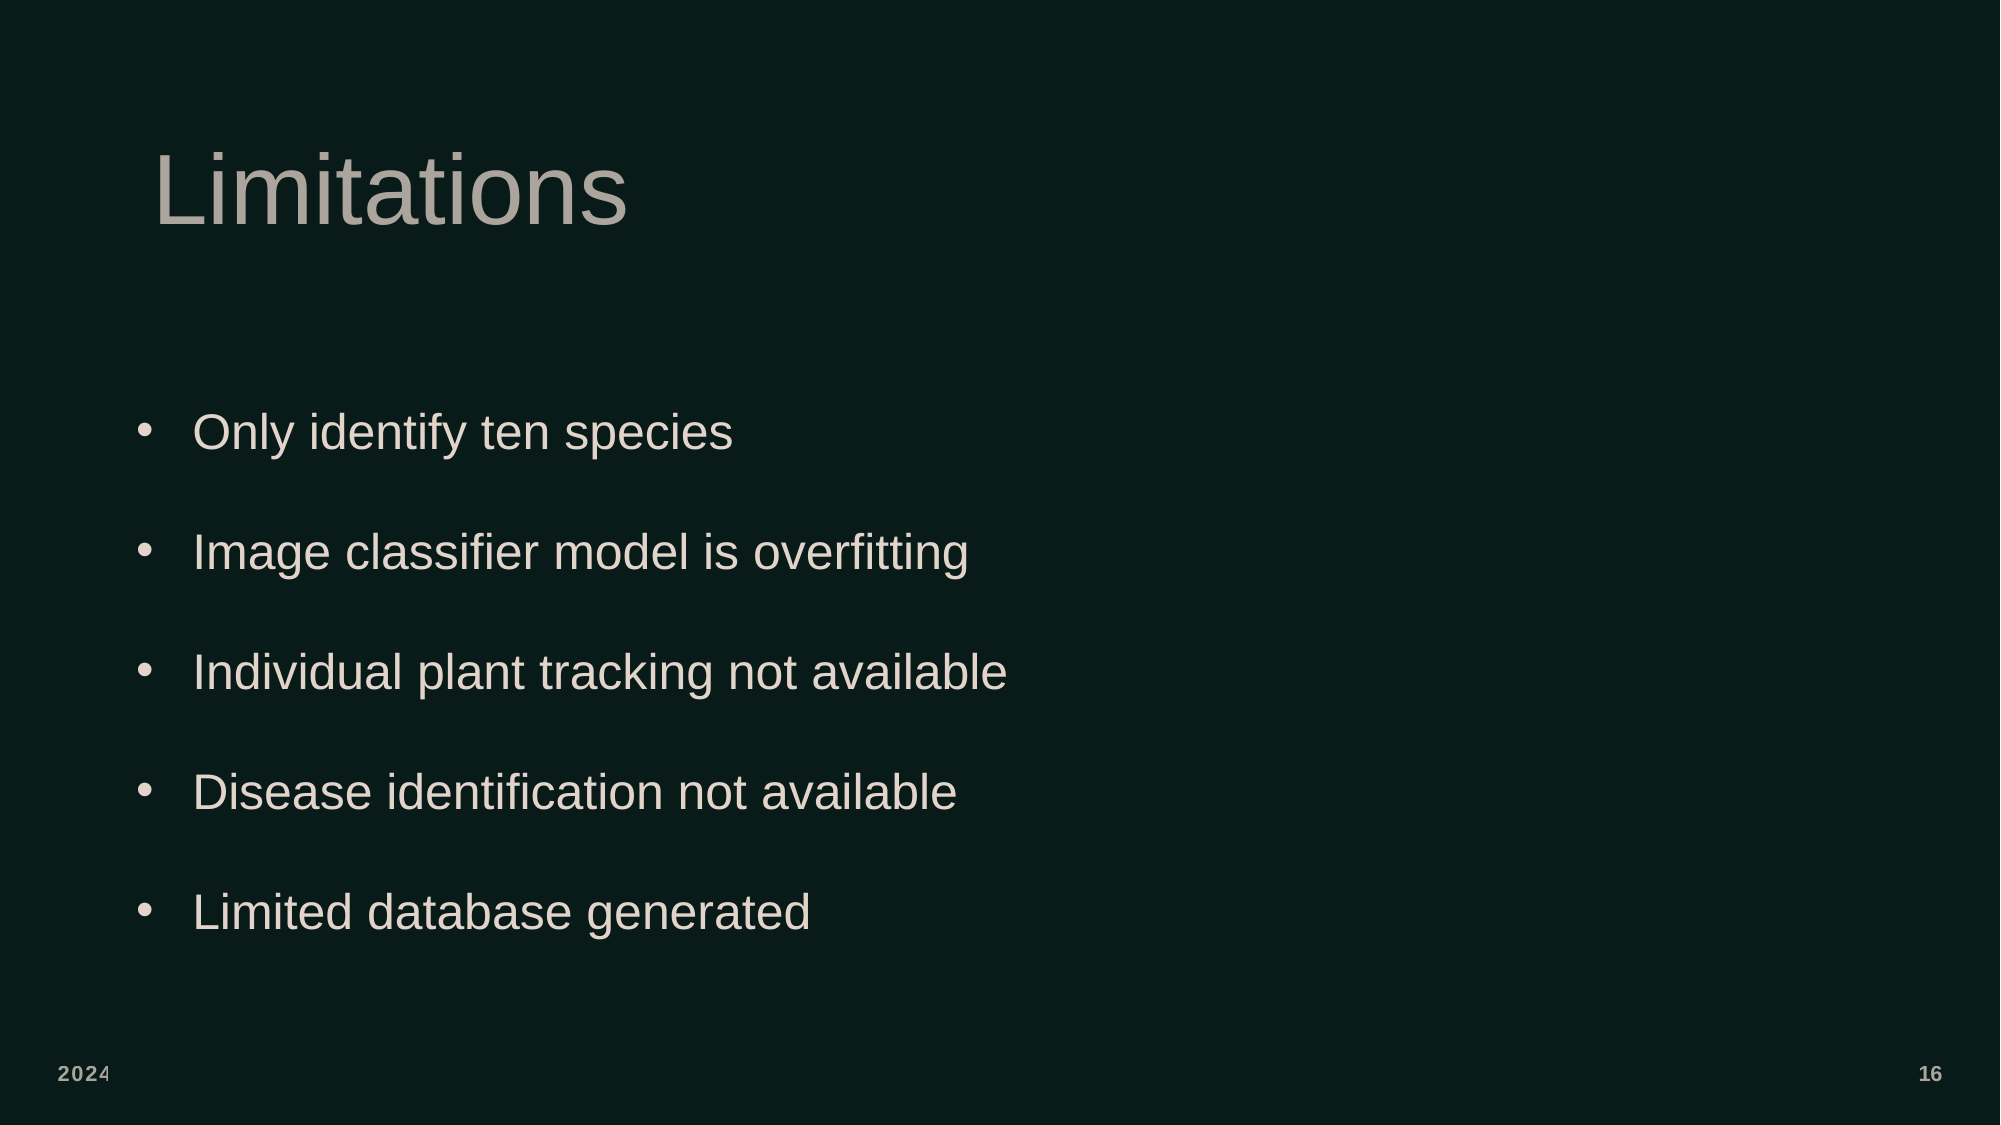

# Limitations
Only identify ten species
Image classifier model is overfitting
Individual plant tracking not available
Disease identification not available
Limited database generated
2024
16